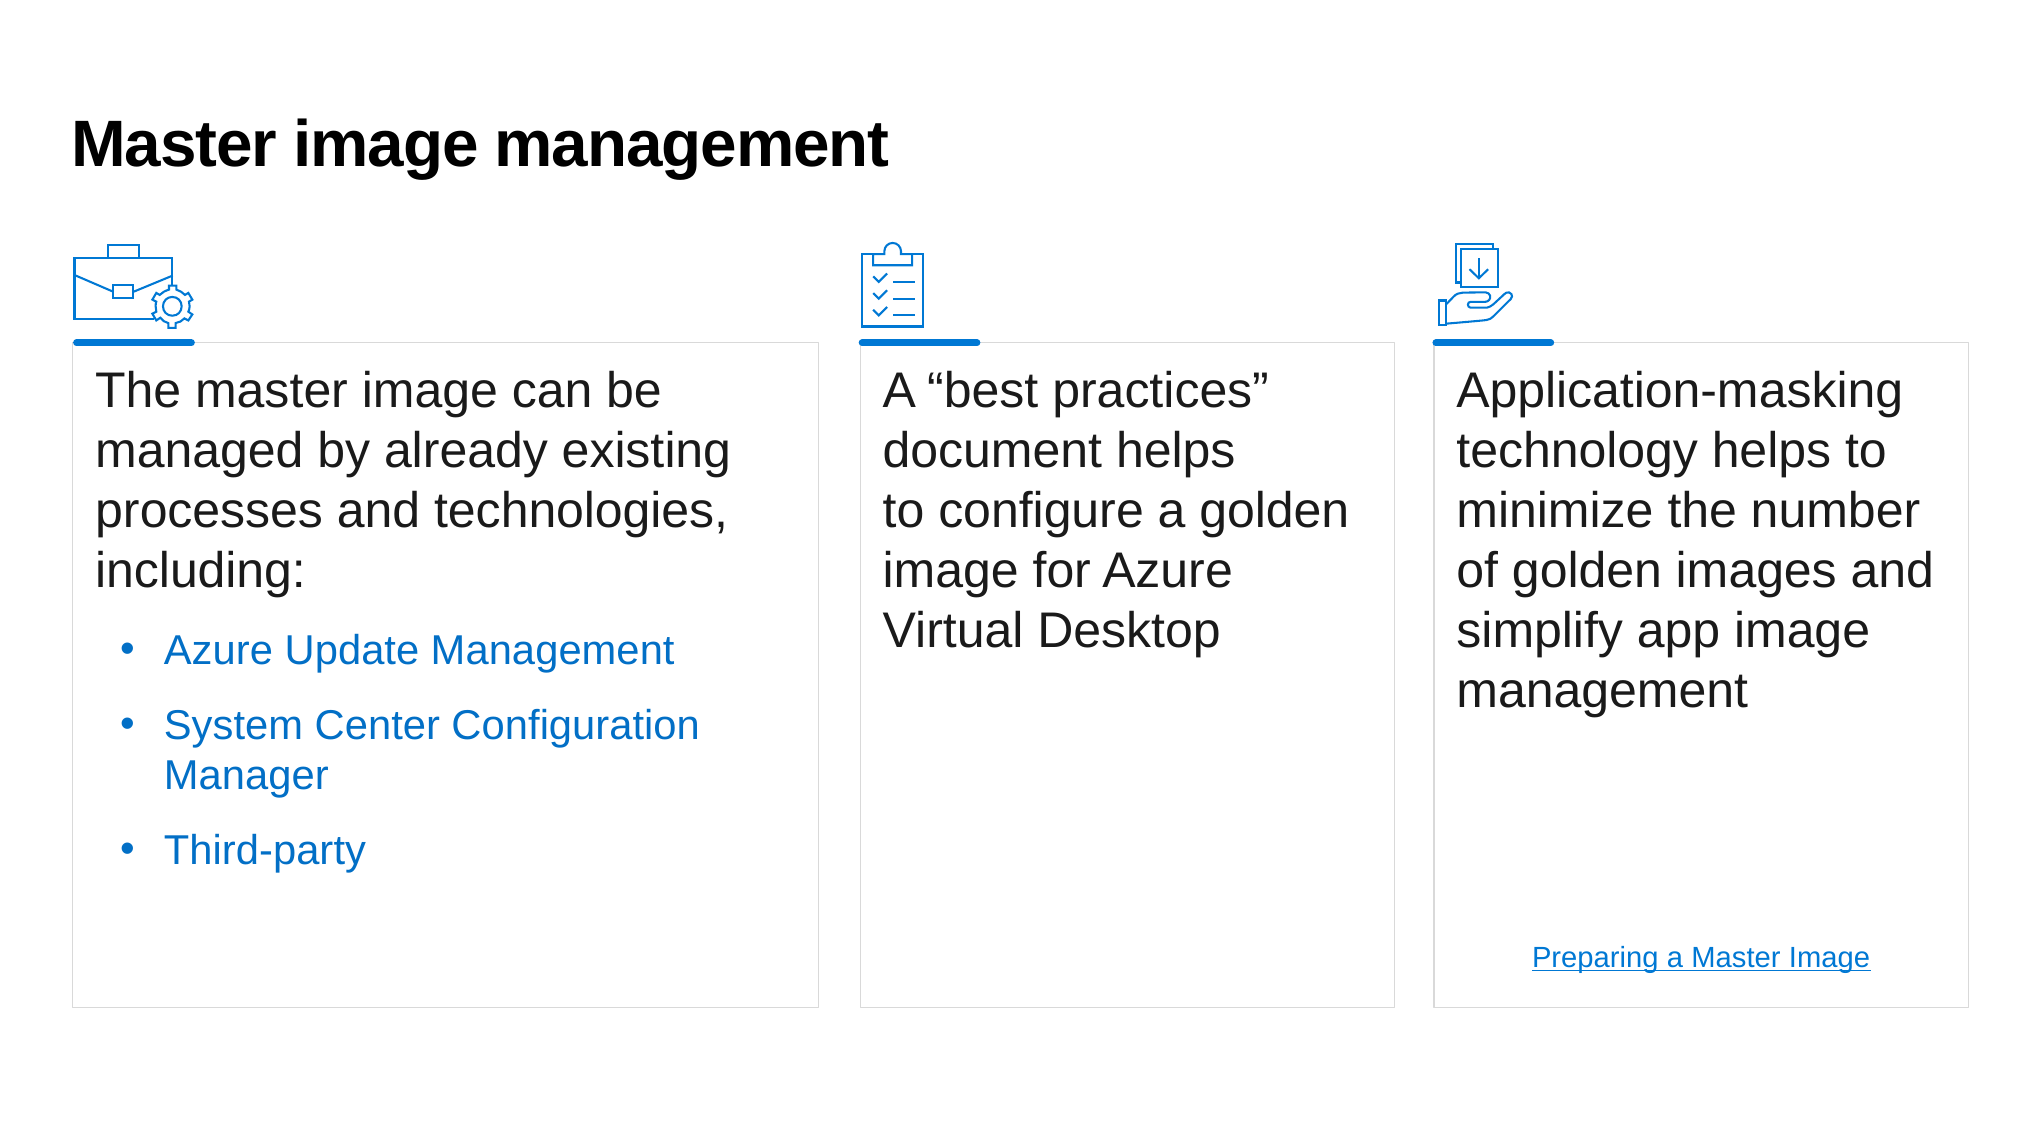

# Master image management

The master image can be managed by already existing processes and technologies, including:
Azure Update Management
System Center Configuration Manager
Third-party
A “best practices” document helps to configure a golden image for Azure Virtual Desktop
Application-masking technology helps to minimize the number of golden images and simplify app image management
Preparing a Master Image